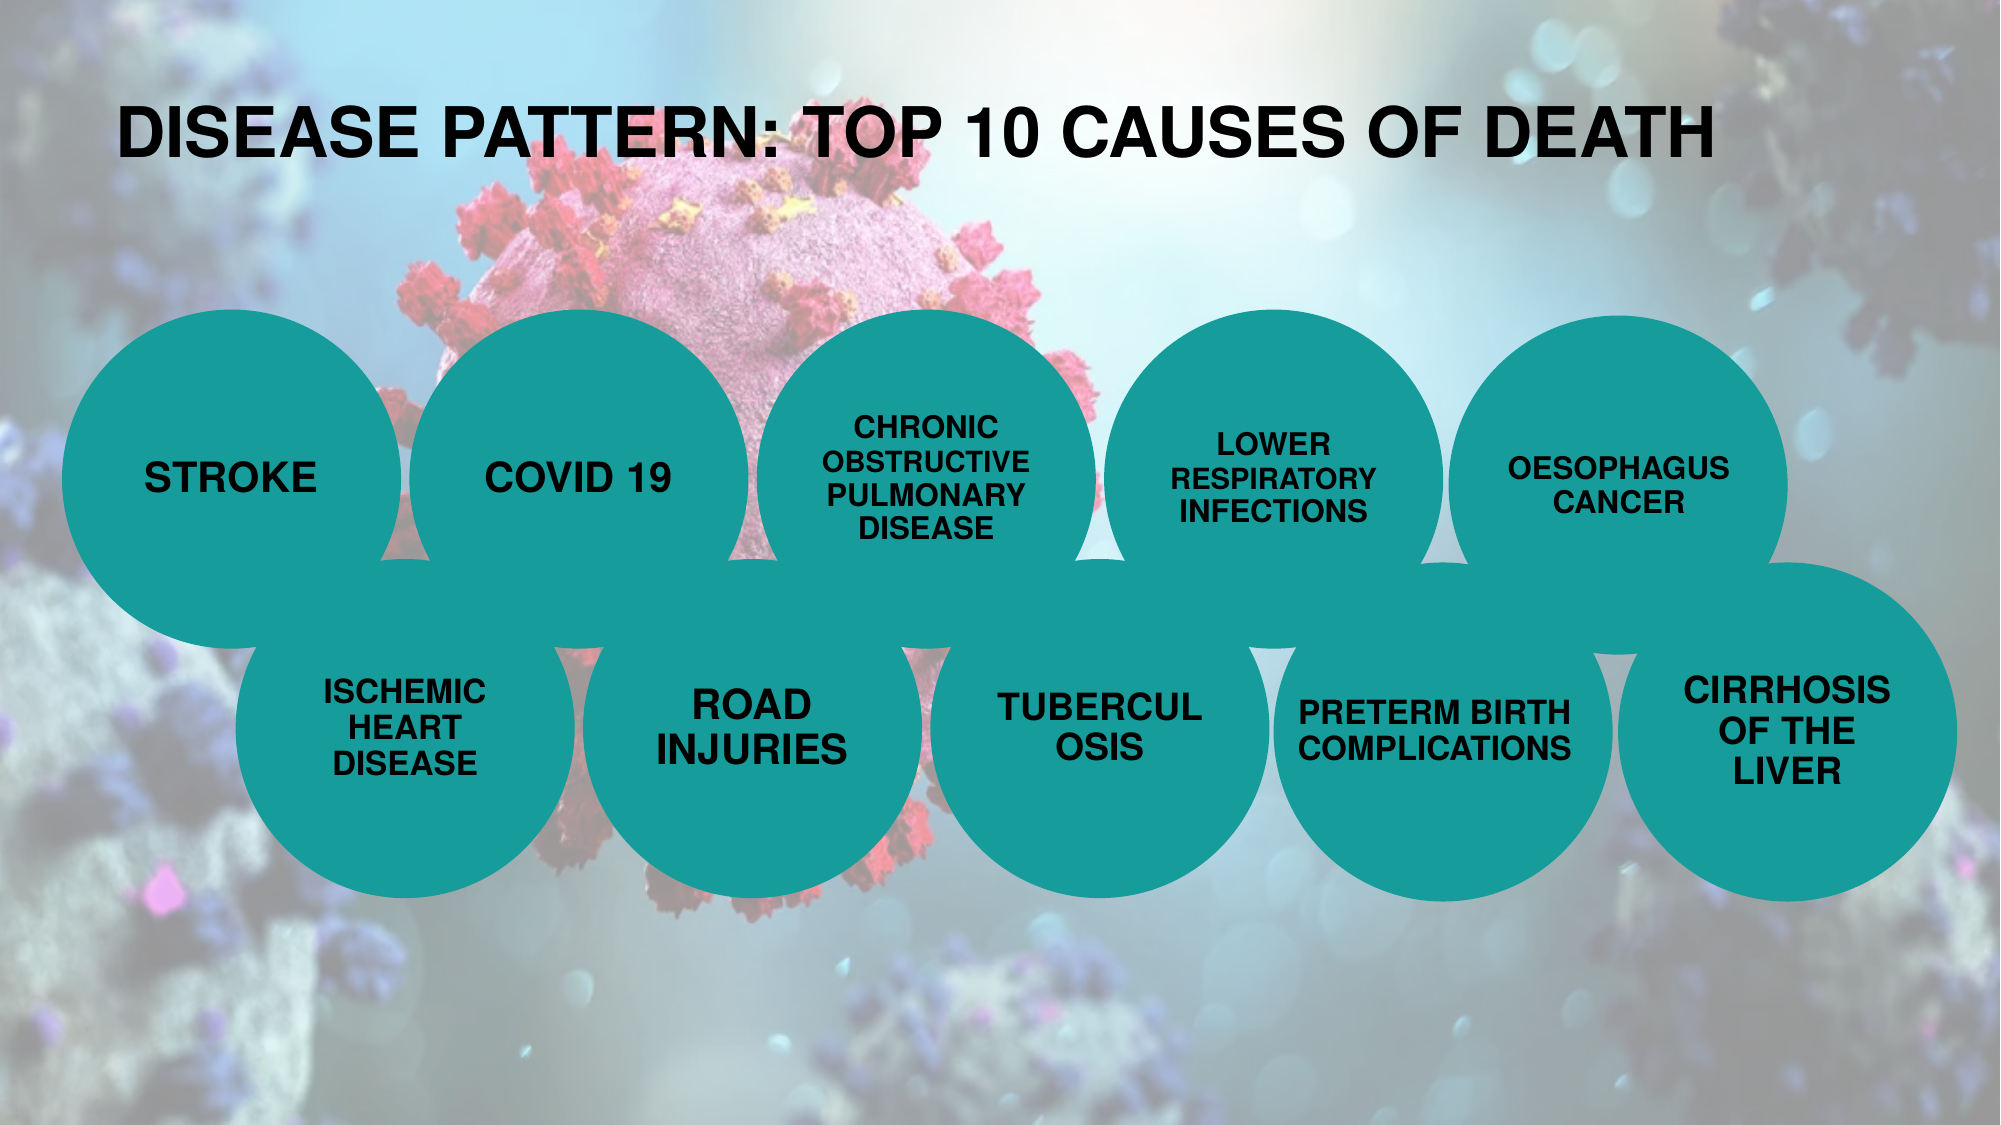

# DISEASE PATTERN: TOP 10 CAUSES OF DEATH
STROKE
COVID 19
CHRONIC OBSTRUCTIVE PULMONARY DISEASE
LOWER RESPIRATORY INFECTIONS

OESOPHAGUS CANCER
ISCHEMIC HEART DISEASE
ROAD INJURIES
TUBERCULOSIS

PRETERM BIRTH COMPLICATIONS

CIRRHOSIS OF THE LIVER